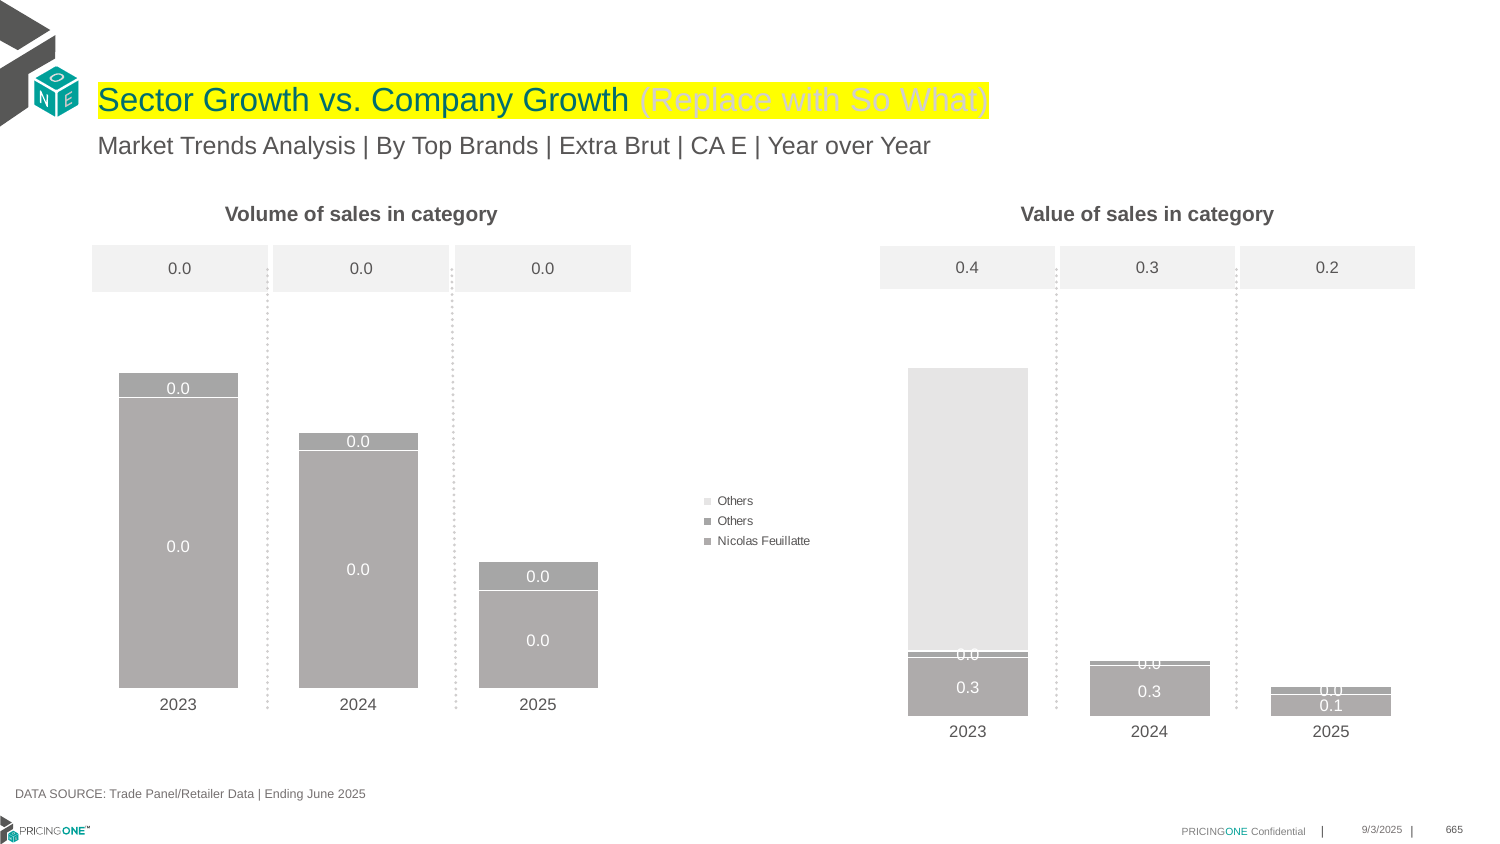

# Sector Growth vs. Company Growth (Replace with So What)
Market Trends Analysis | By Top Brands | Extra Brut | CA E | Year over Year
| Value of sales in category |  |  |
| --- | --- | --- |
| 0.4 | 0.3 | 0.2 |
| Volume of sales in category |  |  |
| --- | --- | --- |
| 0.0 | 0.0 | 0.0 |

### Chart

| Category | Nicolas Feuillatte | Others | Others |
|---|---|---|---|
| 2023 | 0.349708 | 0.037934 | 1.697000000160187 |
| 2024 | 0.30176 | 0.031289 | 0.0 |
| 2025 | 0.127978 | 0.049972 | 0.0 |

### Chart

| Category | Nicolas Feuillatte | Others | Others |
|---|---|---|---|
| 2023 | 0.008937 | 0.000759 | 0.0 |
| 2024 | 0.007318 | 0.000556 | -1.455191522836685e-11 |
| 2025 | 0.003009 | 0.000883 | 0.0 |
DATA SOURCE: Trade Panel/Retailer Data | Ending June 2025

9/3/2025
665